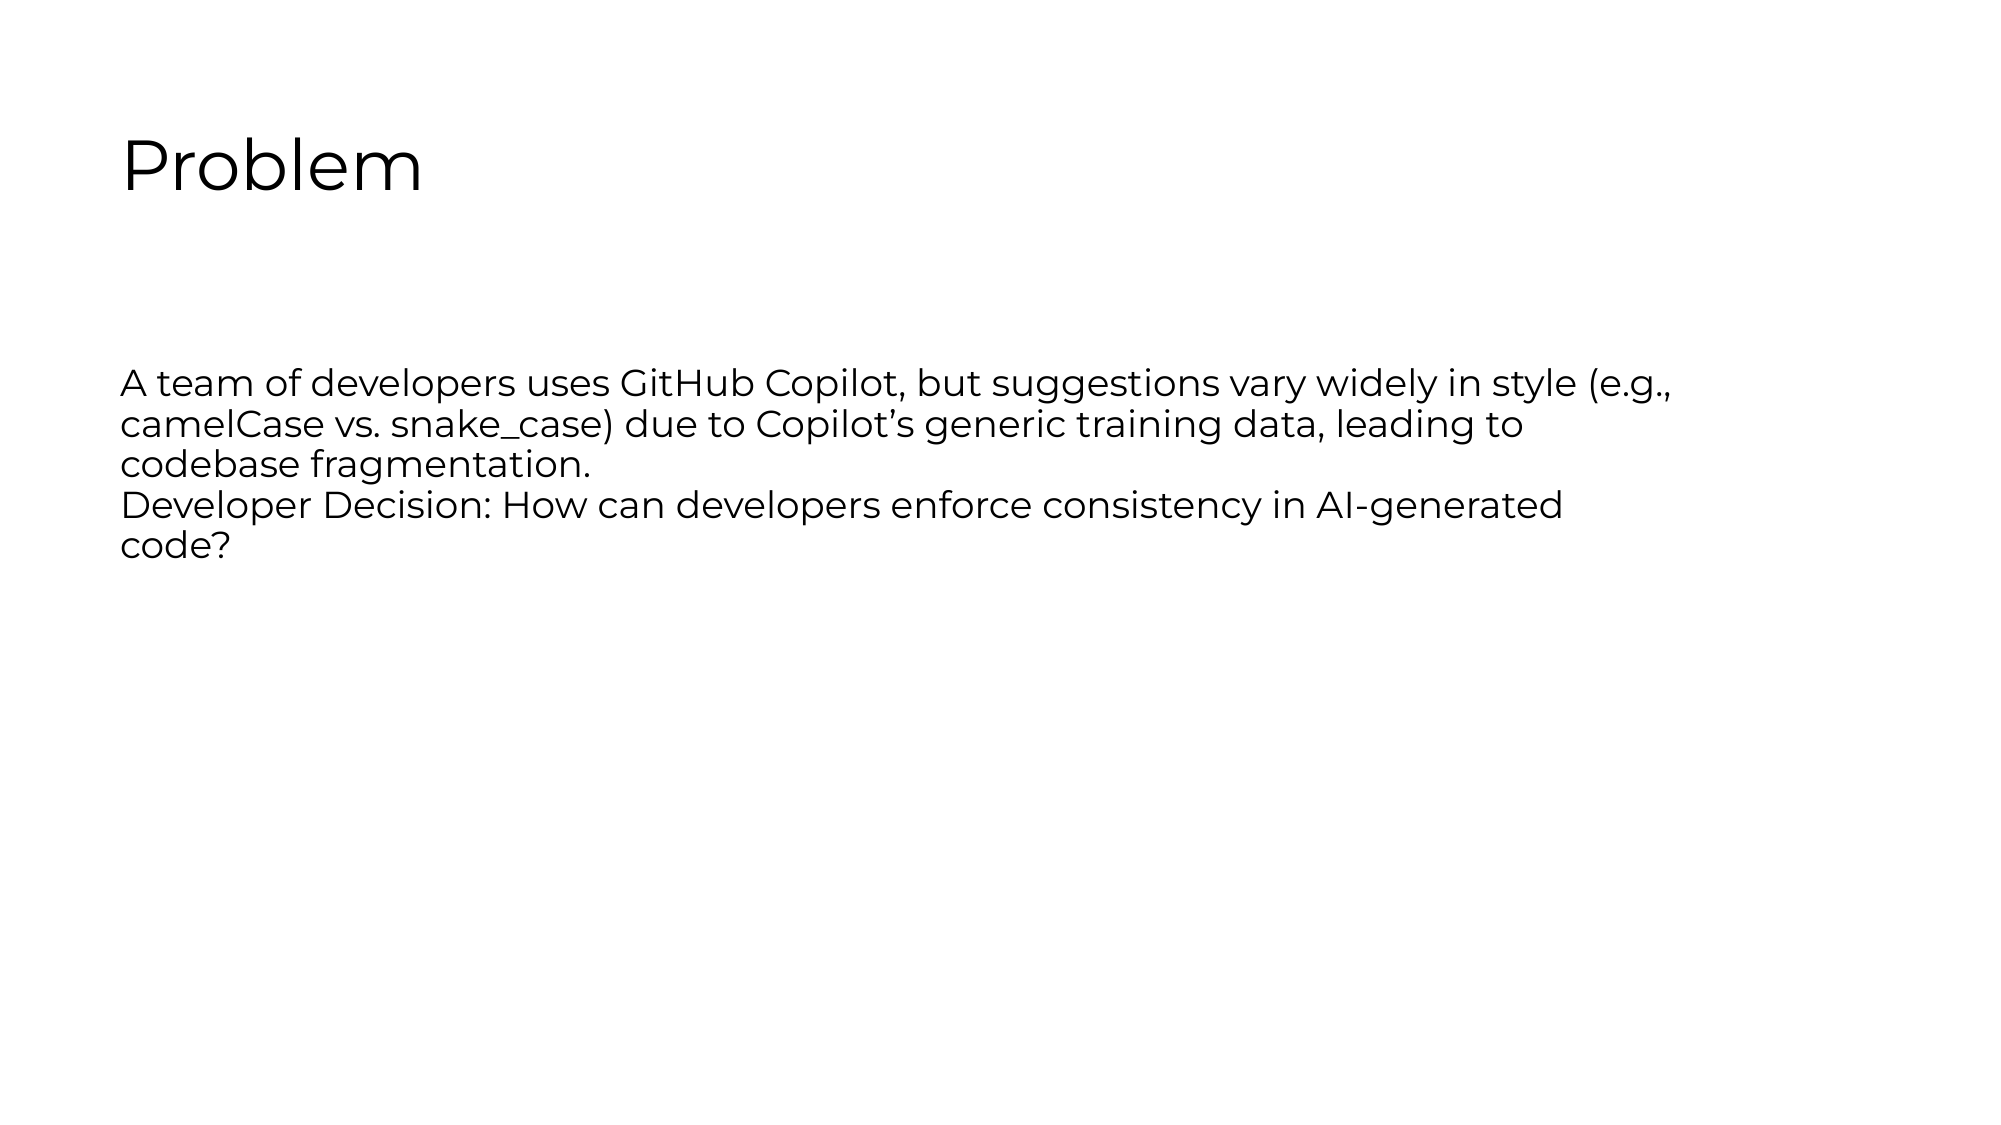

# Problem
A team of developers uses GitHub Copilot, but suggestions vary widely in style (e.g., camelCase vs. snake_case) due to Copilot’s generic training data, leading to codebase fragmentation.
Developer Decision: How can developers enforce consistency in AI-generated code?